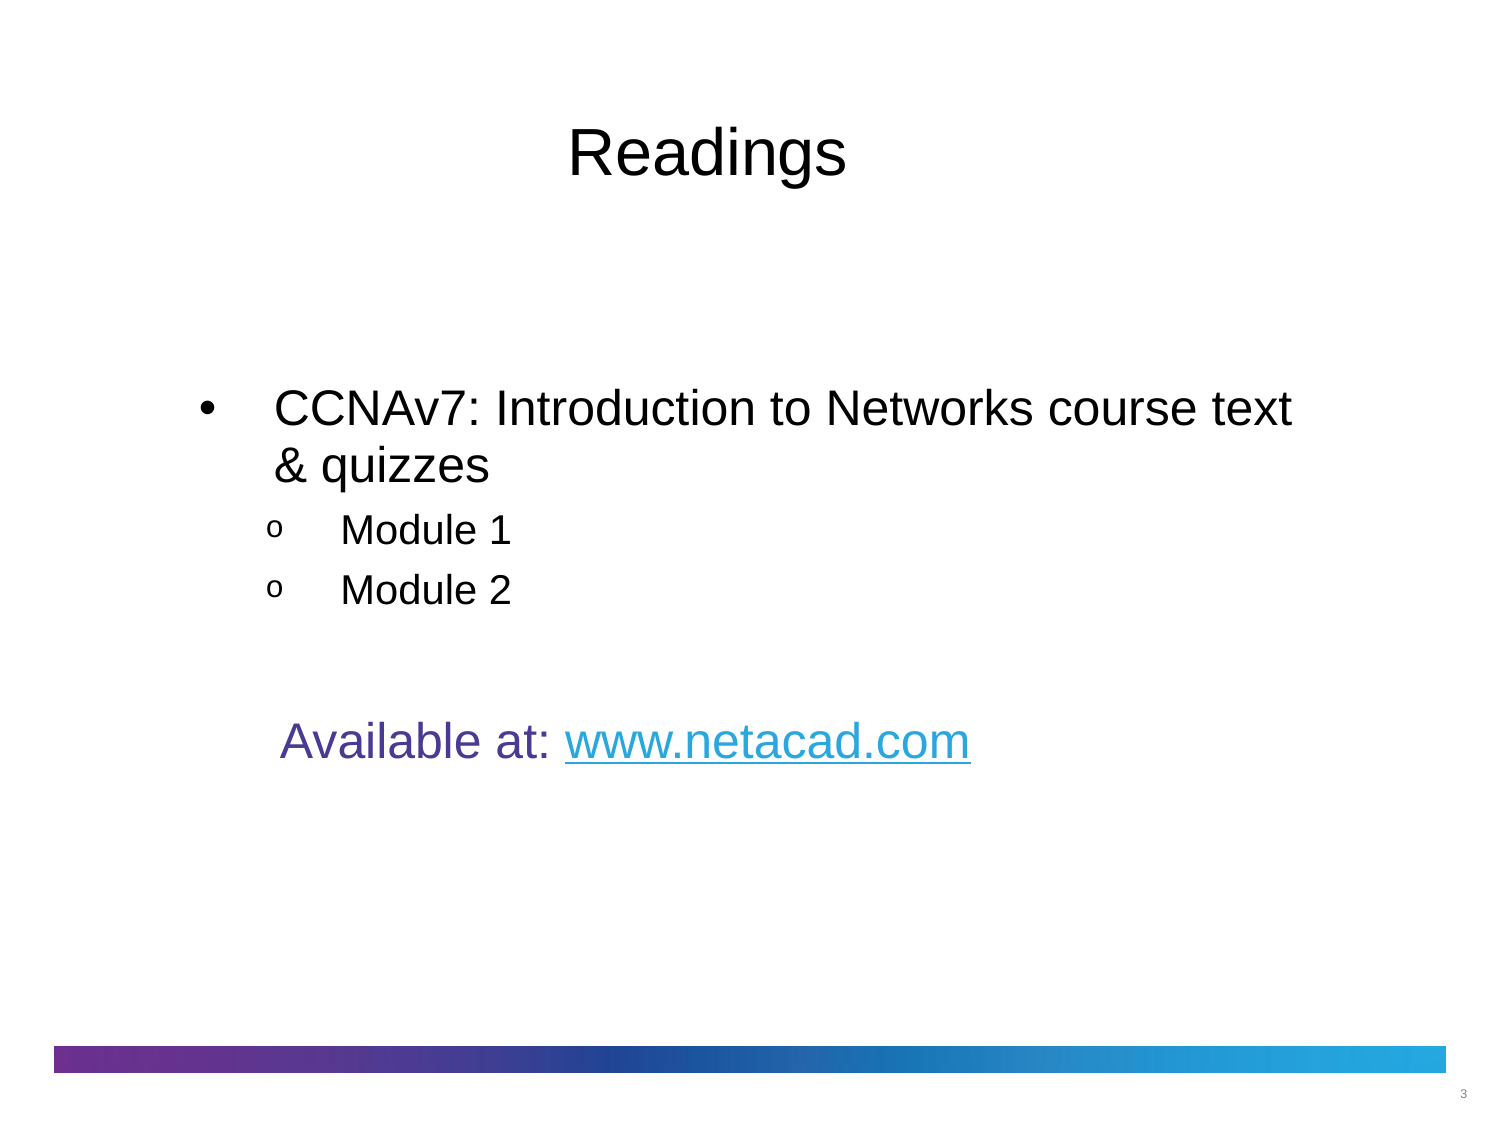

# Readings
CCNAv7: Introduction to Networks course text & quizzes
Module 1
Module 2

     Available at: www.netacad.com